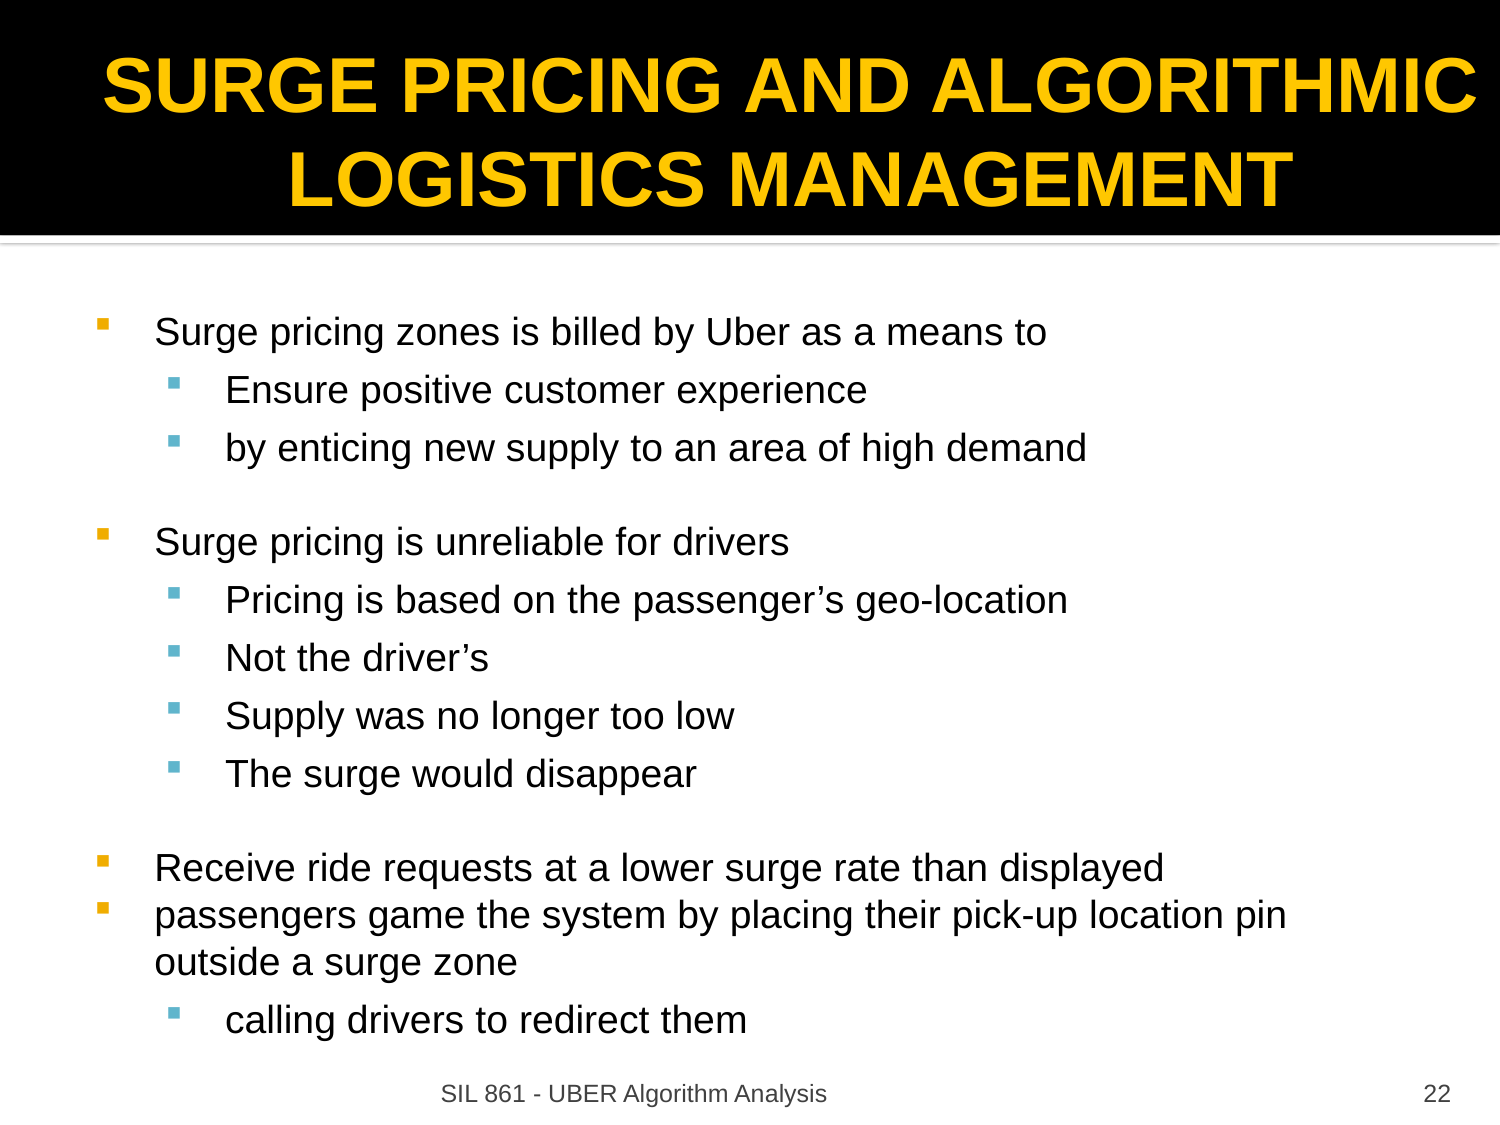

SURGE PRICING AND ALGORITHMIC LOGISTICS MANAGEMENT
Surge pricing zones is billed by Uber as a means to
Ensure positive customer experience
by enticing new supply to an area of high demand

Surge pricing is unreliable for drivers
Pricing is based on the passenger’s geo-location
Not the driver’s
Supply was no longer too low
The surge would disappear

Receive ride requests at a lower surge rate than displayed
passengers game the system by placing their pick-up location pin outside a surge zone
calling drivers to redirect them
SIL 861 - UBER Algorithm Analysis
22